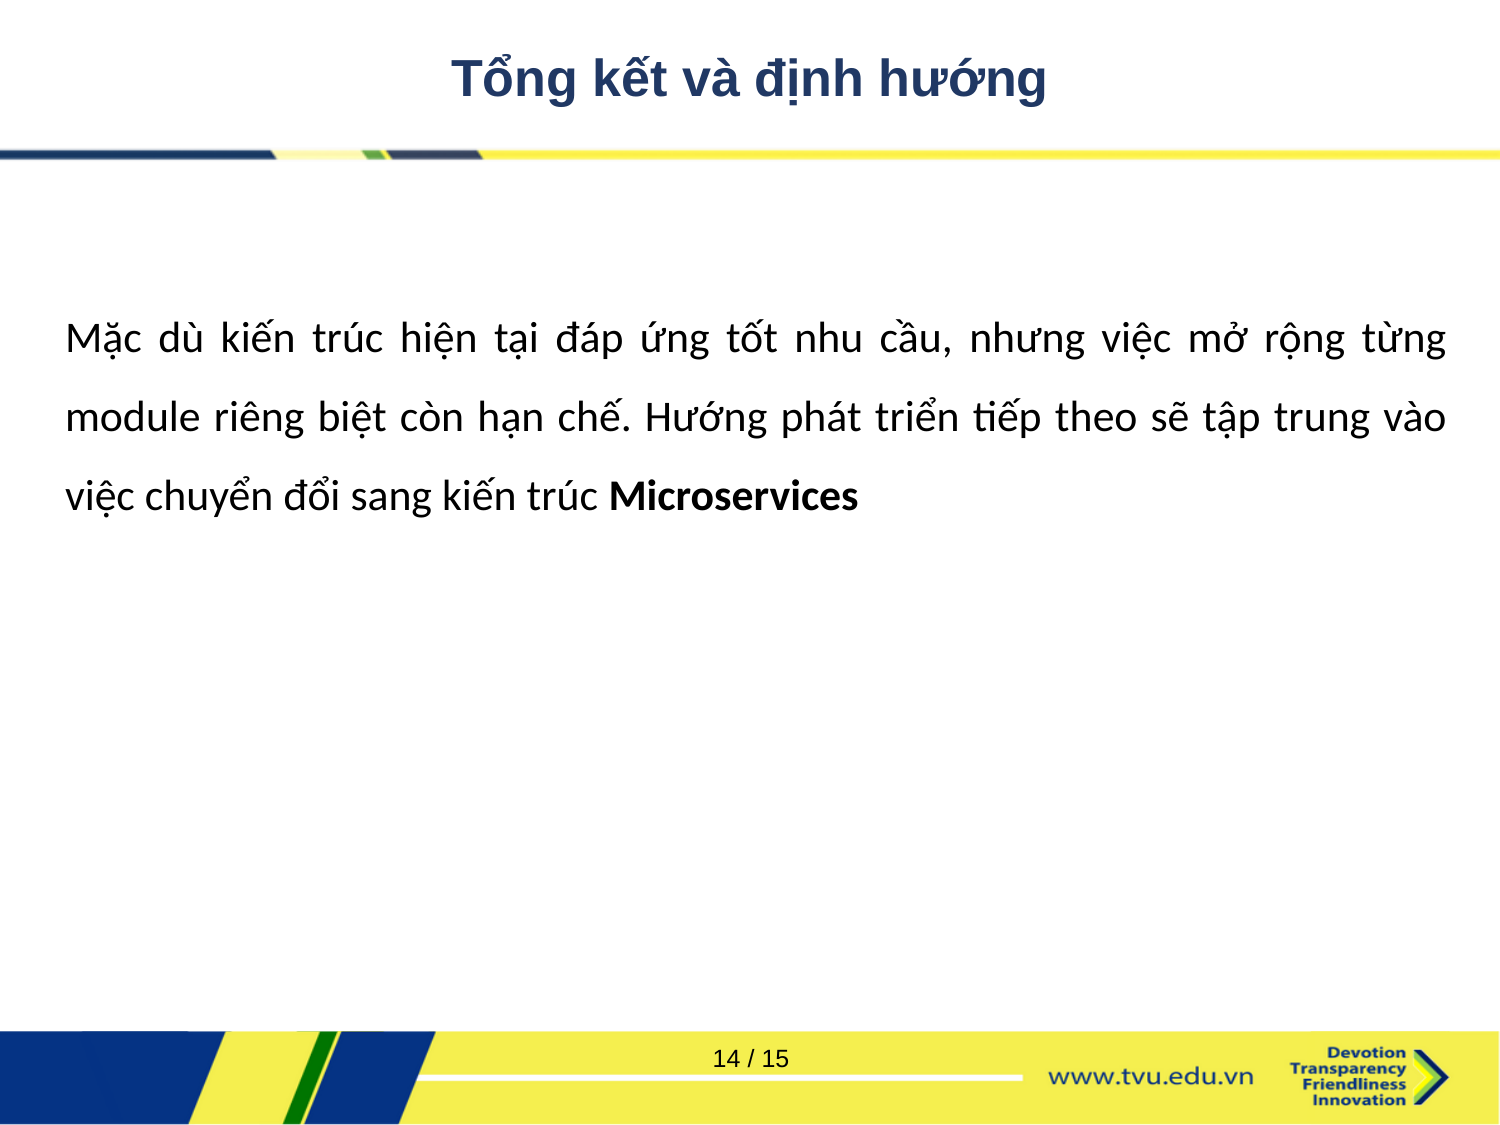

# Tổng kết và định hướng
Mặc dù kiến trúc hiện tại đáp ứng tốt nhu cầu, nhưng việc mở rộng từng module riêng biệt còn hạn chế. Hướng phát triển tiếp theo sẽ tập trung vào việc chuyển đổi sang kiến trúc Microservices
14 / 15